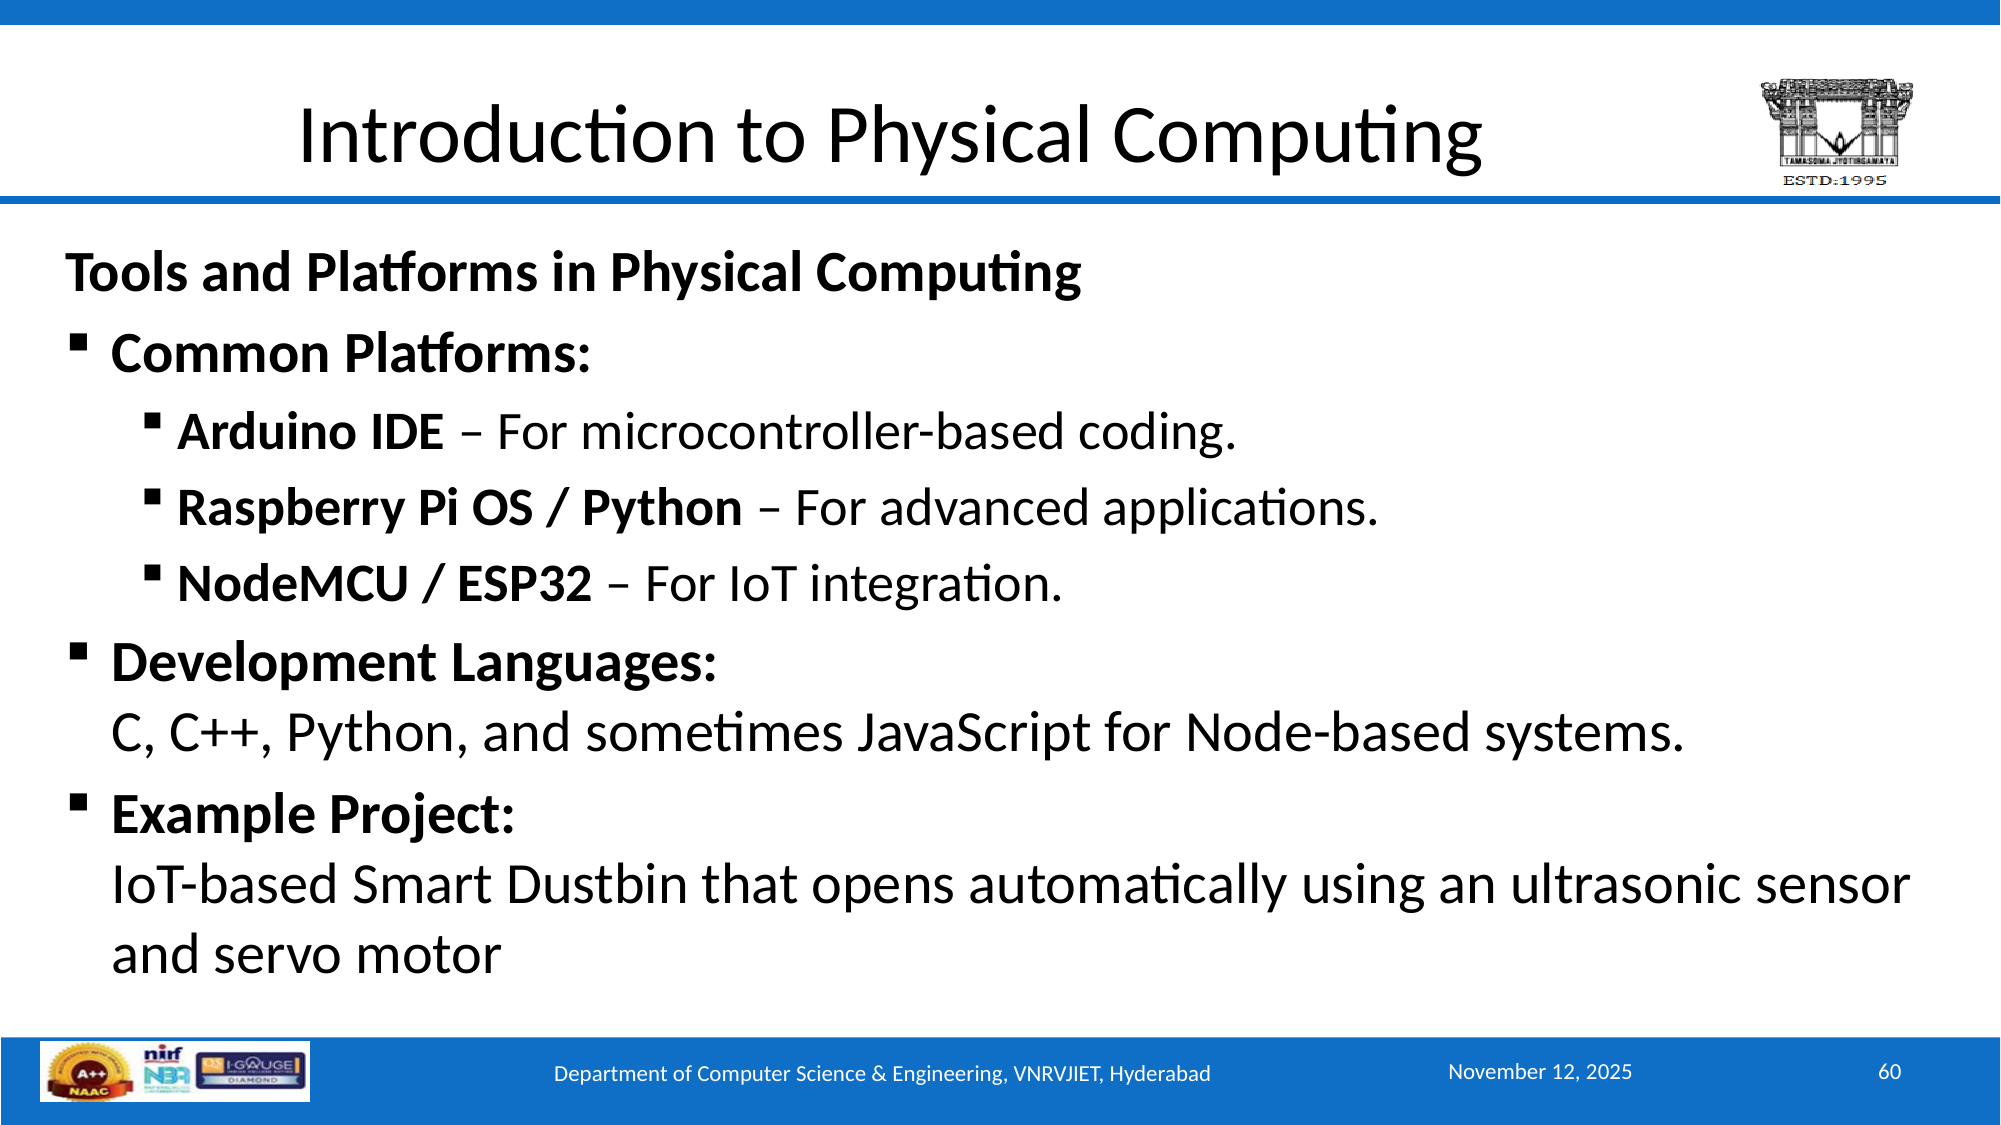

# Introduction to Physical Computing
Tools and Platforms in Physical Computing
Common Platforms:
Arduino IDE – For microcontroller-based coding.
Raspberry Pi OS / Python – For advanced applications.
NodeMCU / ESP32 – For IoT integration.
Development Languages:
C, C++, Python, and sometimes JavaScript for Node-based systems.
Example Project:
IoT-based Smart Dustbin that opens automatically using an ultrasonic sensor and servo motor

November 12, 2025
60
Department of Computer Science & Engineering, VNRVJIET, Hyderabad